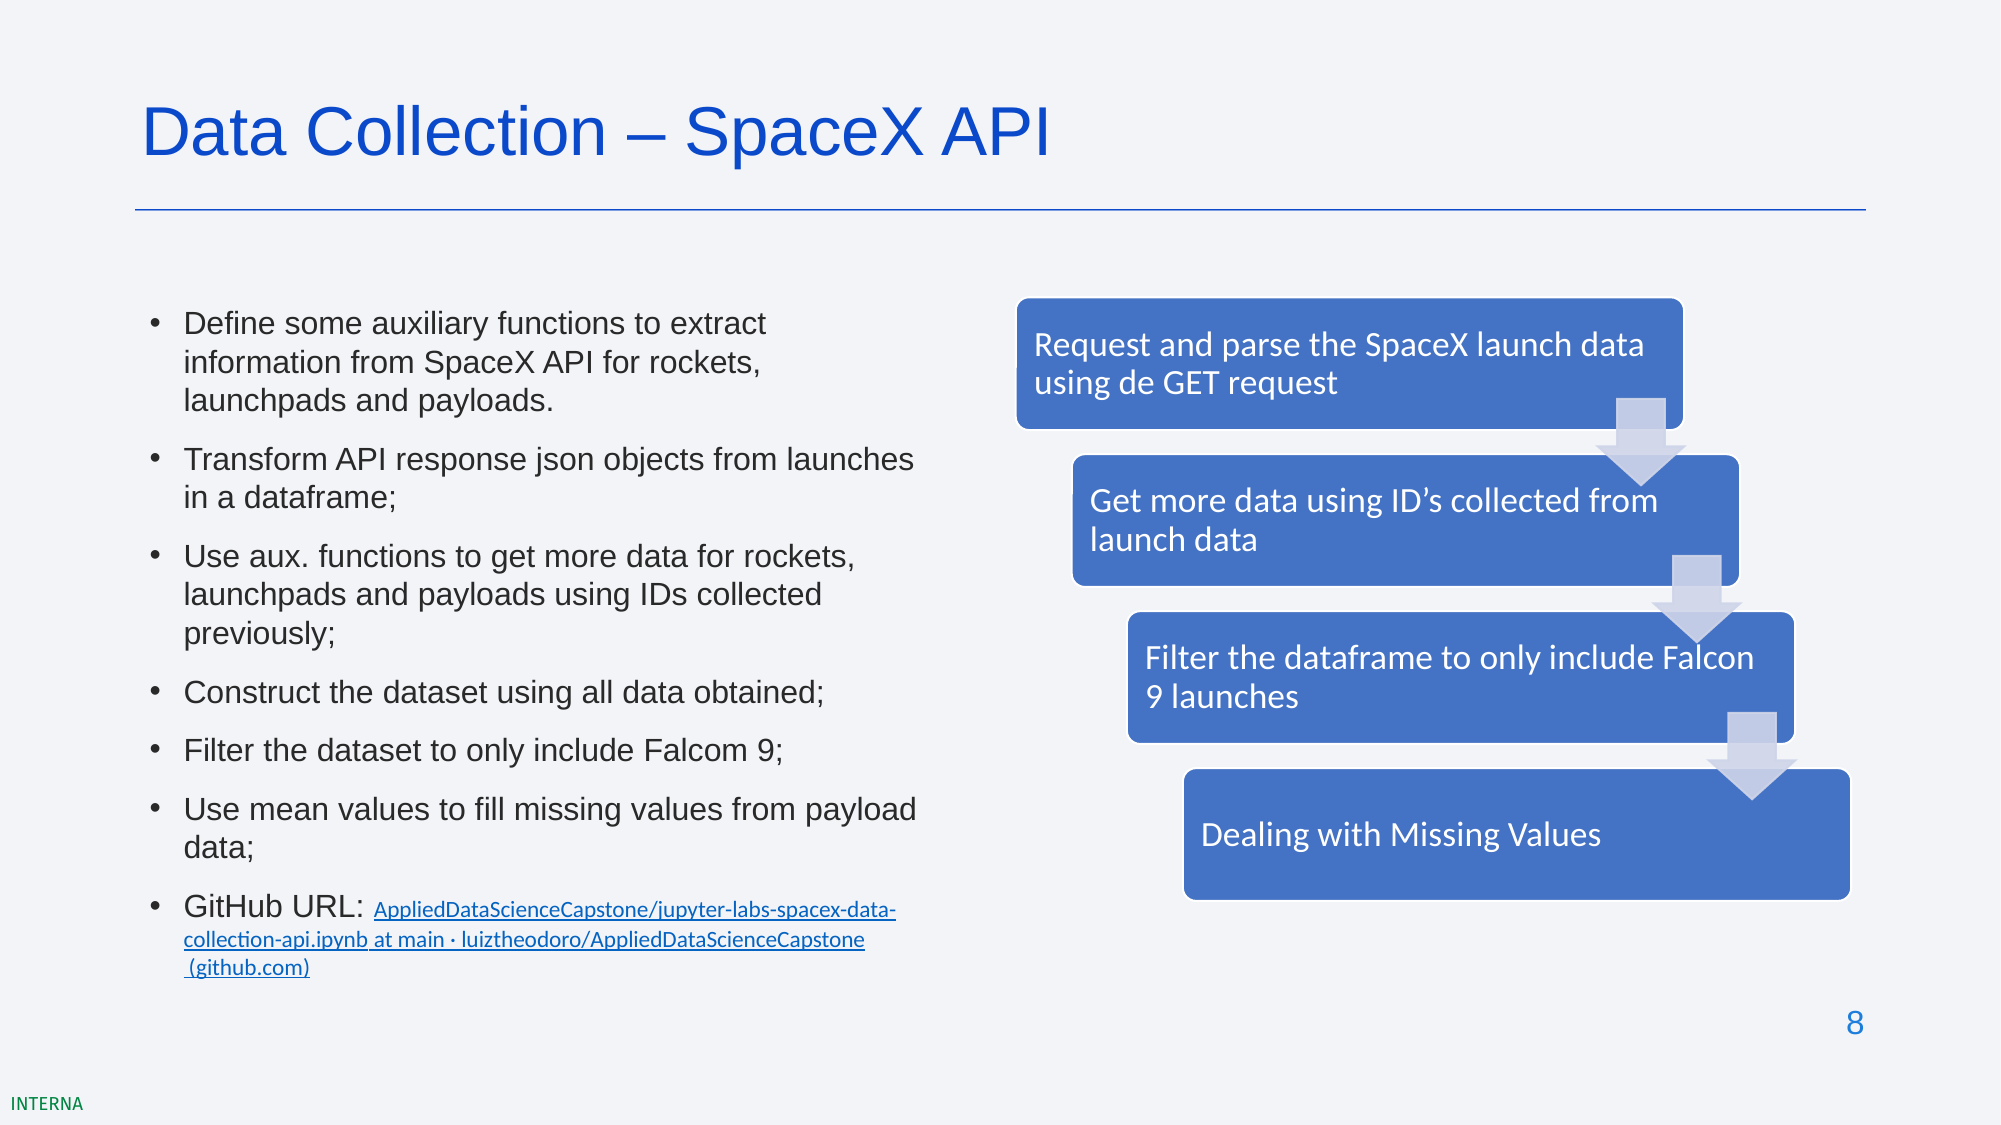

Data Collection – SpaceX API
Define some auxiliary functions to extract information from SpaceX API for rockets, launchpads and payloads.
Transform API response json objects from launches in a dataframe;
Use aux. functions to get more data for rockets, launchpads and payloads using IDs collected previously;
Construct the dataset using all data obtained;
Filter the dataset to only include Falcom 9;
Use mean values to fill missing values from payload data;
GitHub URL: AppliedDataScienceCapstone/jupyter-labs-spacex-data-collection-api.ipynb at main · luiztheodoro/AppliedDataScienceCapstone (github.com)

Request and parse the SpaceX launch data using de GET request
Get more data using ID’s collected from launch data
Filter the dataframe to only include Falcon 9 launches
Dealing with Missing Values

8